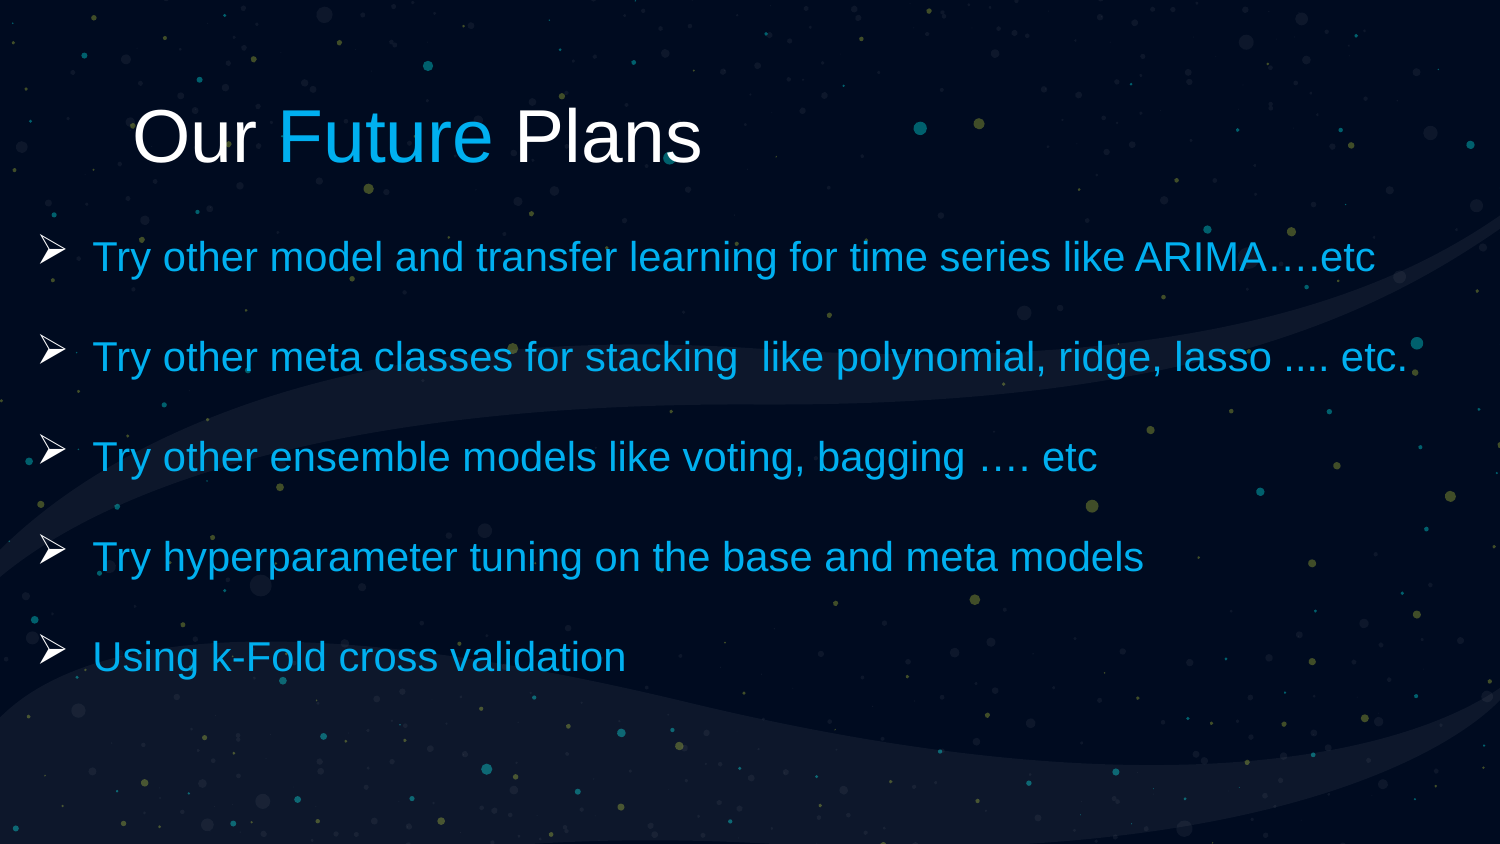

# Our Future Plans
Try other model and transfer learning for time series like ARIMA….etc

Try other meta classes for stacking  like polynomial, ridge, lasso .... etc.

Try other ensemble models like voting, bagging …. etc

Try hyperparameter tuning on the base and meta models

Using k-Fold cross validation